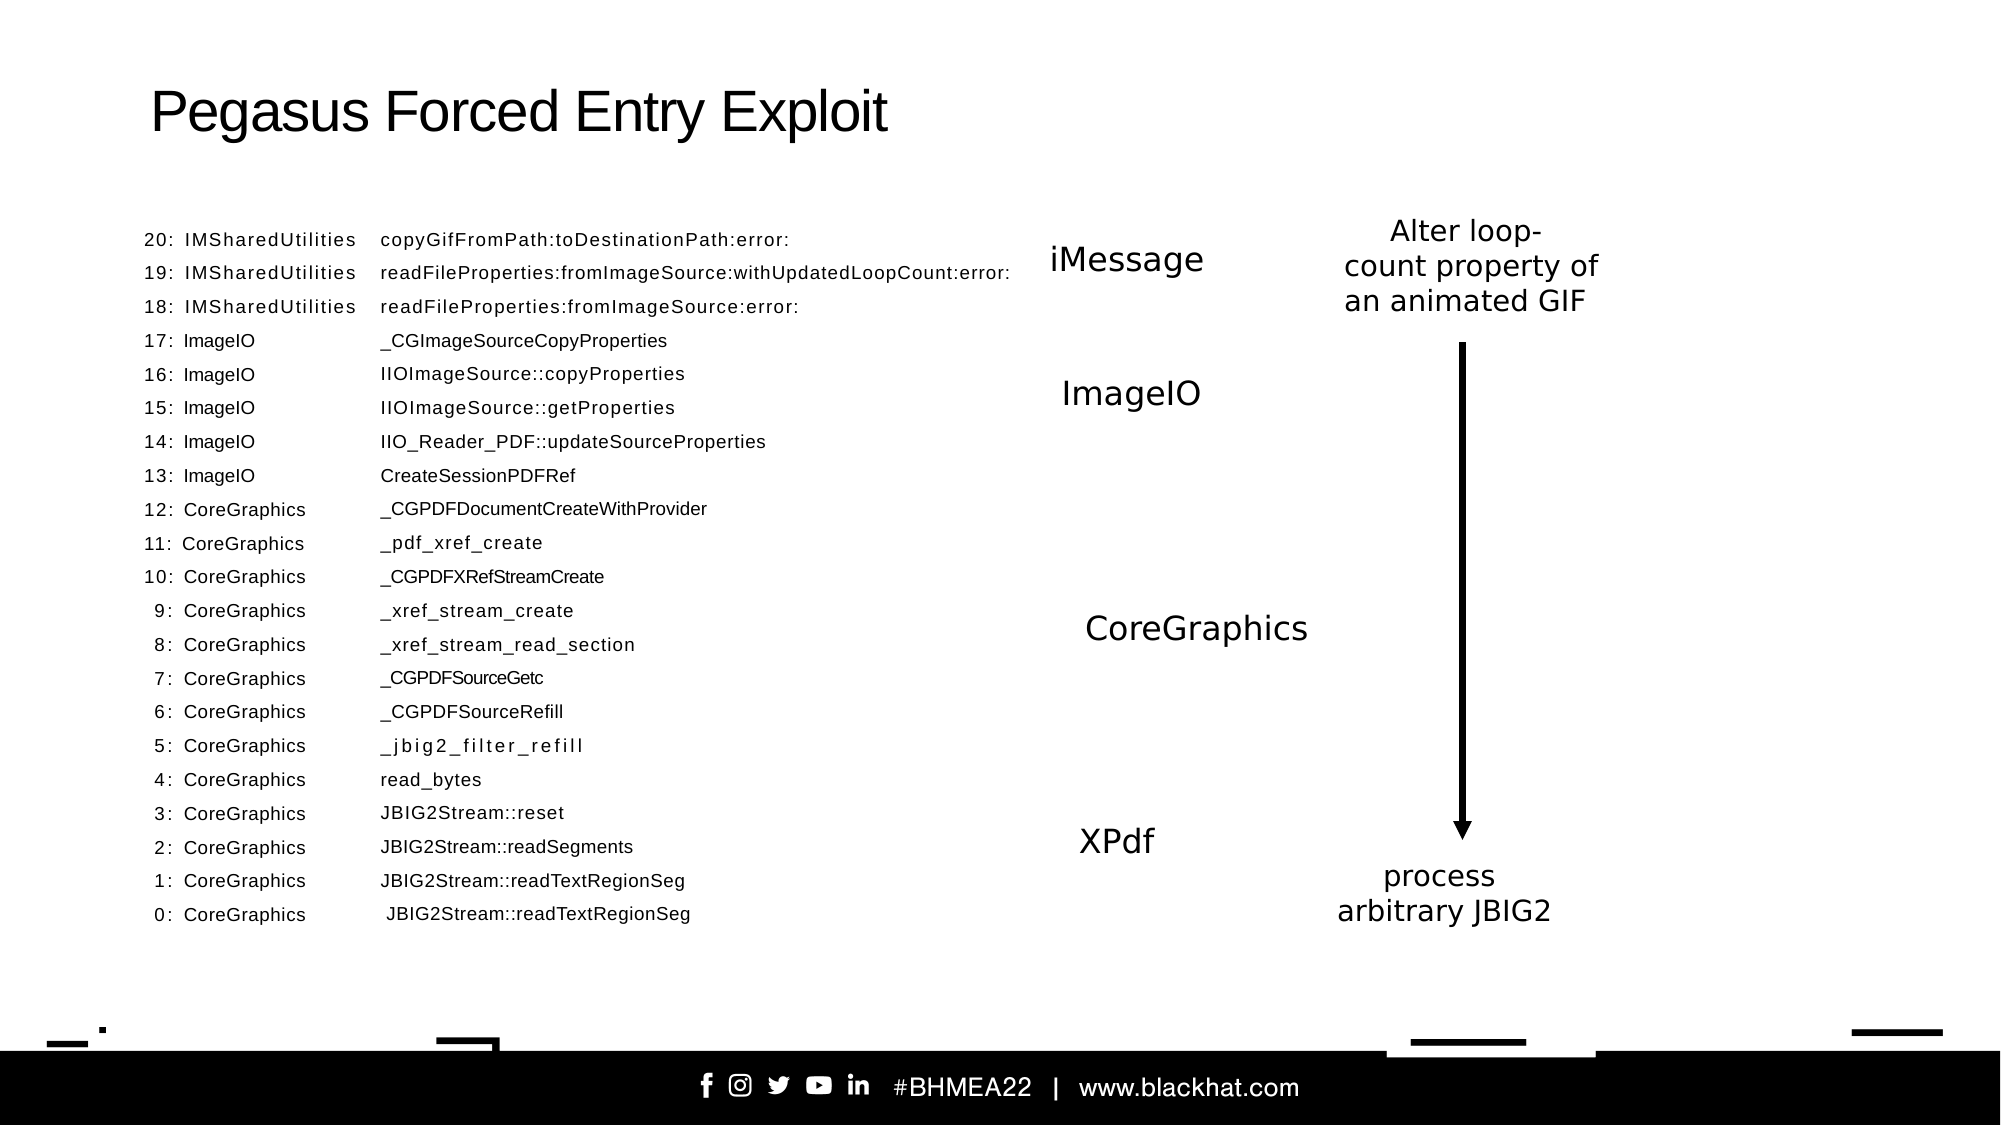

# Pegasus Forced Entry Exploit
Alter loop-count property of an animated GIF
20: IMSharedUtilities
19: IMSharedUtilities
18: IMSharedUtilities
17: ImageIO
16: ImageIO
15: ImageIO
14: ImageIO
13: ImageIO
12: CoreGraphics
11: CoreGraphics
10: CoreGraphics
9: CoreGraphics
8: CoreGraphics
7: CoreGraphics
6: CoreGraphics
5: CoreGraphics
4: CoreGraphics
3: CoreGraphics
2: CoreGraphics
1: CoreGraphics
0: CoreGraphics
copyGifFromPath:toDestinationPath:error:  readFileProperties:fromImageSource:withUpdatedLoopCount:error:  readFileProperties:fromImageSource:error:
_CGImageSourceCopyProperties  IIOImageSource::copyProperties  IIOImageSource::getProperties  IIO_Reader_PDF::updateSourceProperties  CreateSessionPDFRef
_CGPDFDocumentCreateWithProvider
_pdf_xref_create
_CGPDFXRefStreamCreate
_xref_stream_create
_xref_stream_read_section
_CGPDFSourceGetc
_CGPDFSourceRefill
_jbig2_filter_refill  read_bytes  JBIG2Stream::reset  JBIG2Stream::readSegments
JBIG2Stream::readTextRegionSeg  JBIG2Stream::readTextRegionSeg
iMessage
ImageIO
CoreGraphics
XPdf
process  arbitrary JBIG2